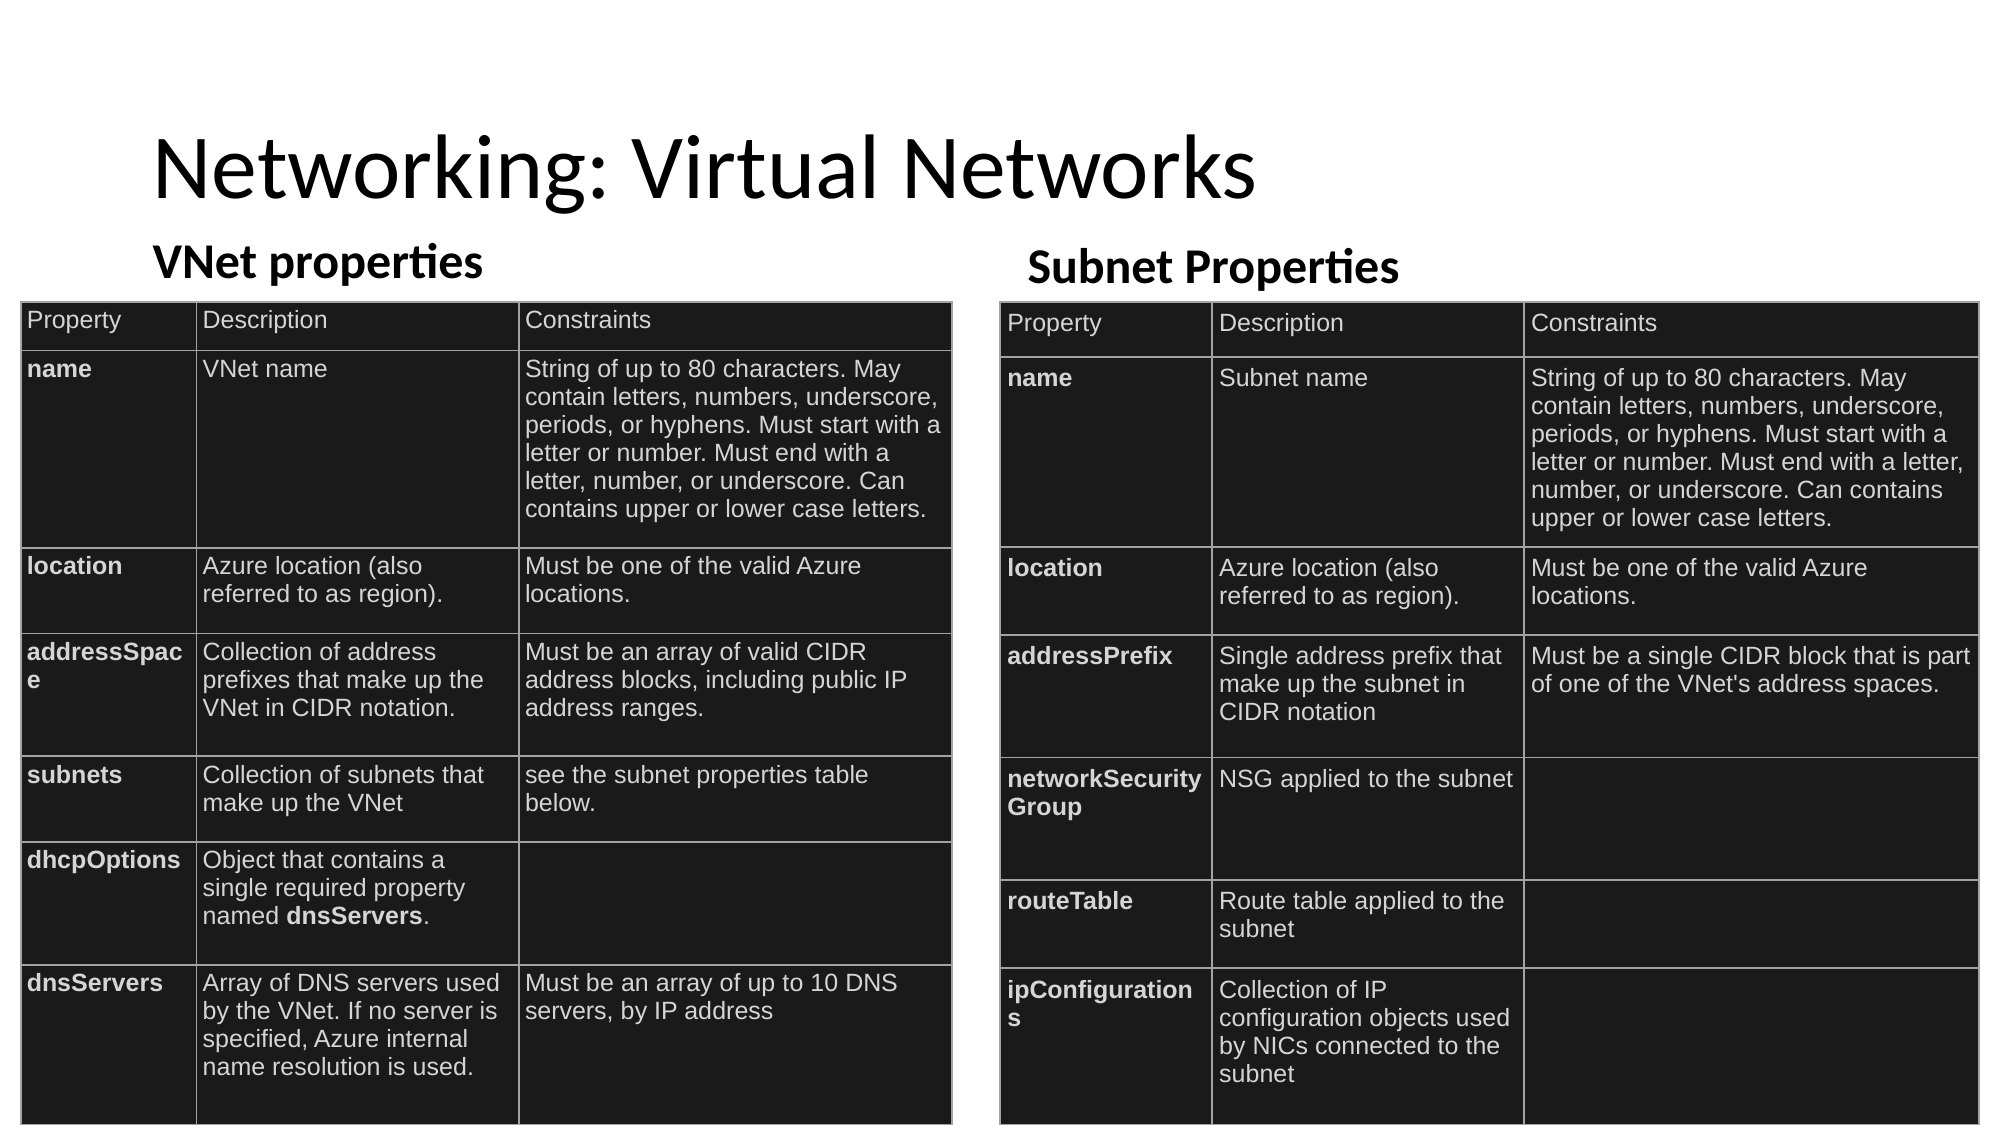

# Networking: Virtual Networks
VNet properties
Subnet Properties
| Property | Description | Constraints |
| --- | --- | --- |
| name | VNet name | String of up to 80 characters. May contain letters, numbers, underscore, periods, or hyphens. Must start with a letter or number. Must end with a letter, number, or underscore. Can contains upper or lower case letters. |
| location | Azure location (also referred to as region). | Must be one of the valid Azure locations. |
| addressSpace | Collection of address prefixes that make up the VNet in CIDR notation. | Must be an array of valid CIDR address blocks, including public IP address ranges. |
| subnets | Collection of subnets that make up the VNet | see the subnet properties table below. |
| dhcpOptions | Object that contains a single required property named dnsServers. |  |
| dnsServers | Array of DNS servers used by the VNet. If no server is specified, Azure internal name resolution is used. | Must be an array of up to 10 DNS servers, by IP address |
| Property | Description | Constraints |
| --- | --- | --- |
| name | Subnet name | String of up to 80 characters. May contain letters, numbers, underscore, periods, or hyphens. Must start with a letter or number. Must end with a letter, number, or underscore. Can contains upper or lower case letters. |
| location | Azure location (also referred to as region). | Must be one of the valid Azure locations. |
| addressPrefix | Single address prefix that make up the subnet in CIDR notation | Must be a single CIDR block that is part of one of the VNet's address spaces. |
| networkSecurityGroup | NSG applied to the subnet |  |
| routeTable | Route table applied to the subnet |  |
| ipConfigurations | Collection of IP configuration objects used by NICs connected to the subnet |  |